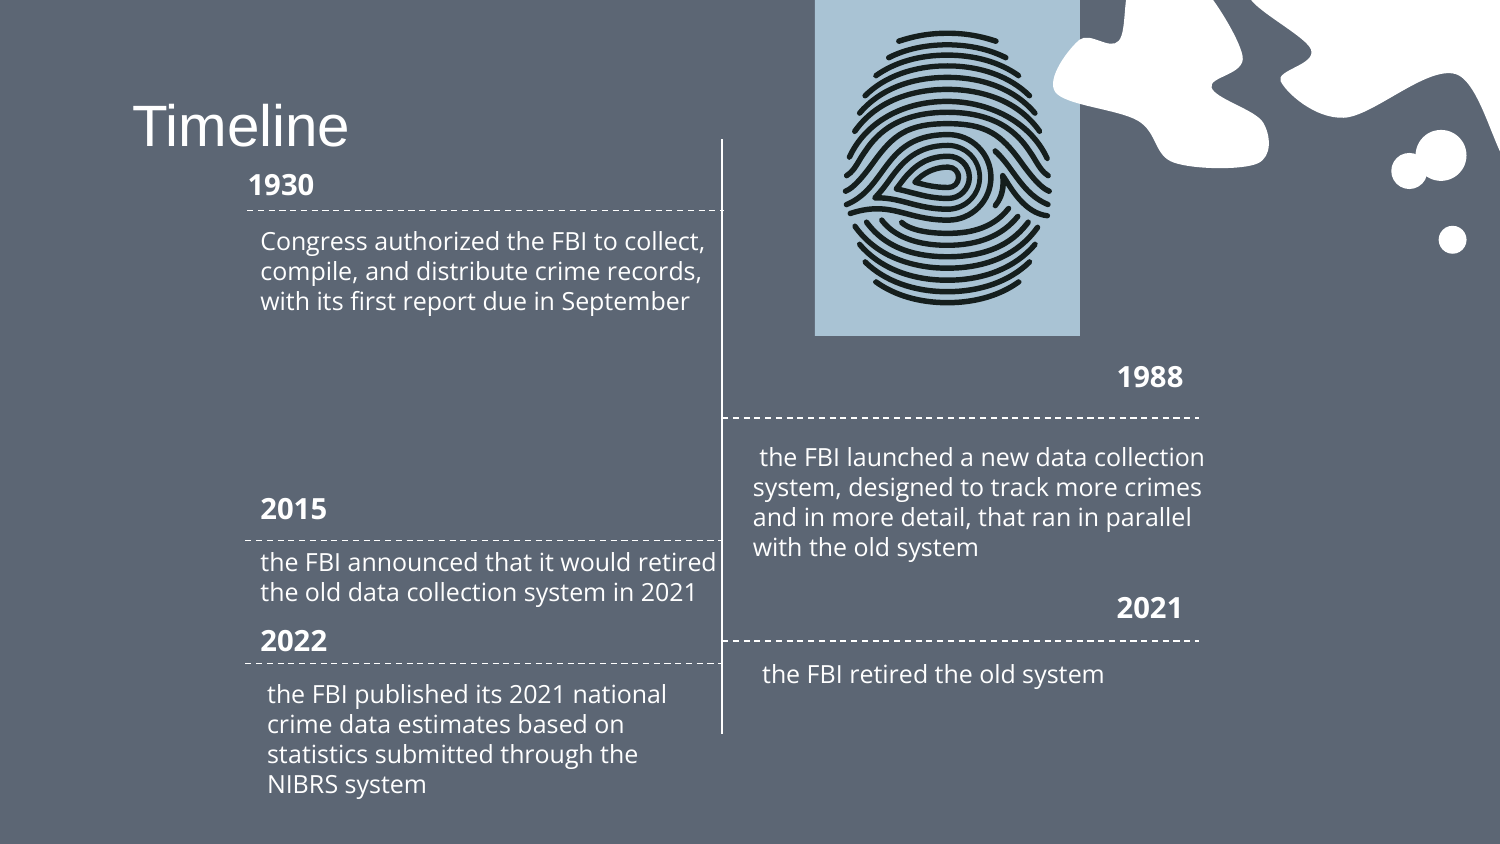

1930
Congress authorized the FBI to collect, compile, and distribute crime records, with its first report due in September
1988
 the FBI launched a new data collection system, designed to track more crimes and in more detail, that ran in parallel with the old system
2015
the FBI announced that it would retired the old data collection system in 2021
2021
2022
the FBI retired the old system
the FBI published its 2021 national crime data estimates based on statistics submitted through the NIBRS system
# Timeline